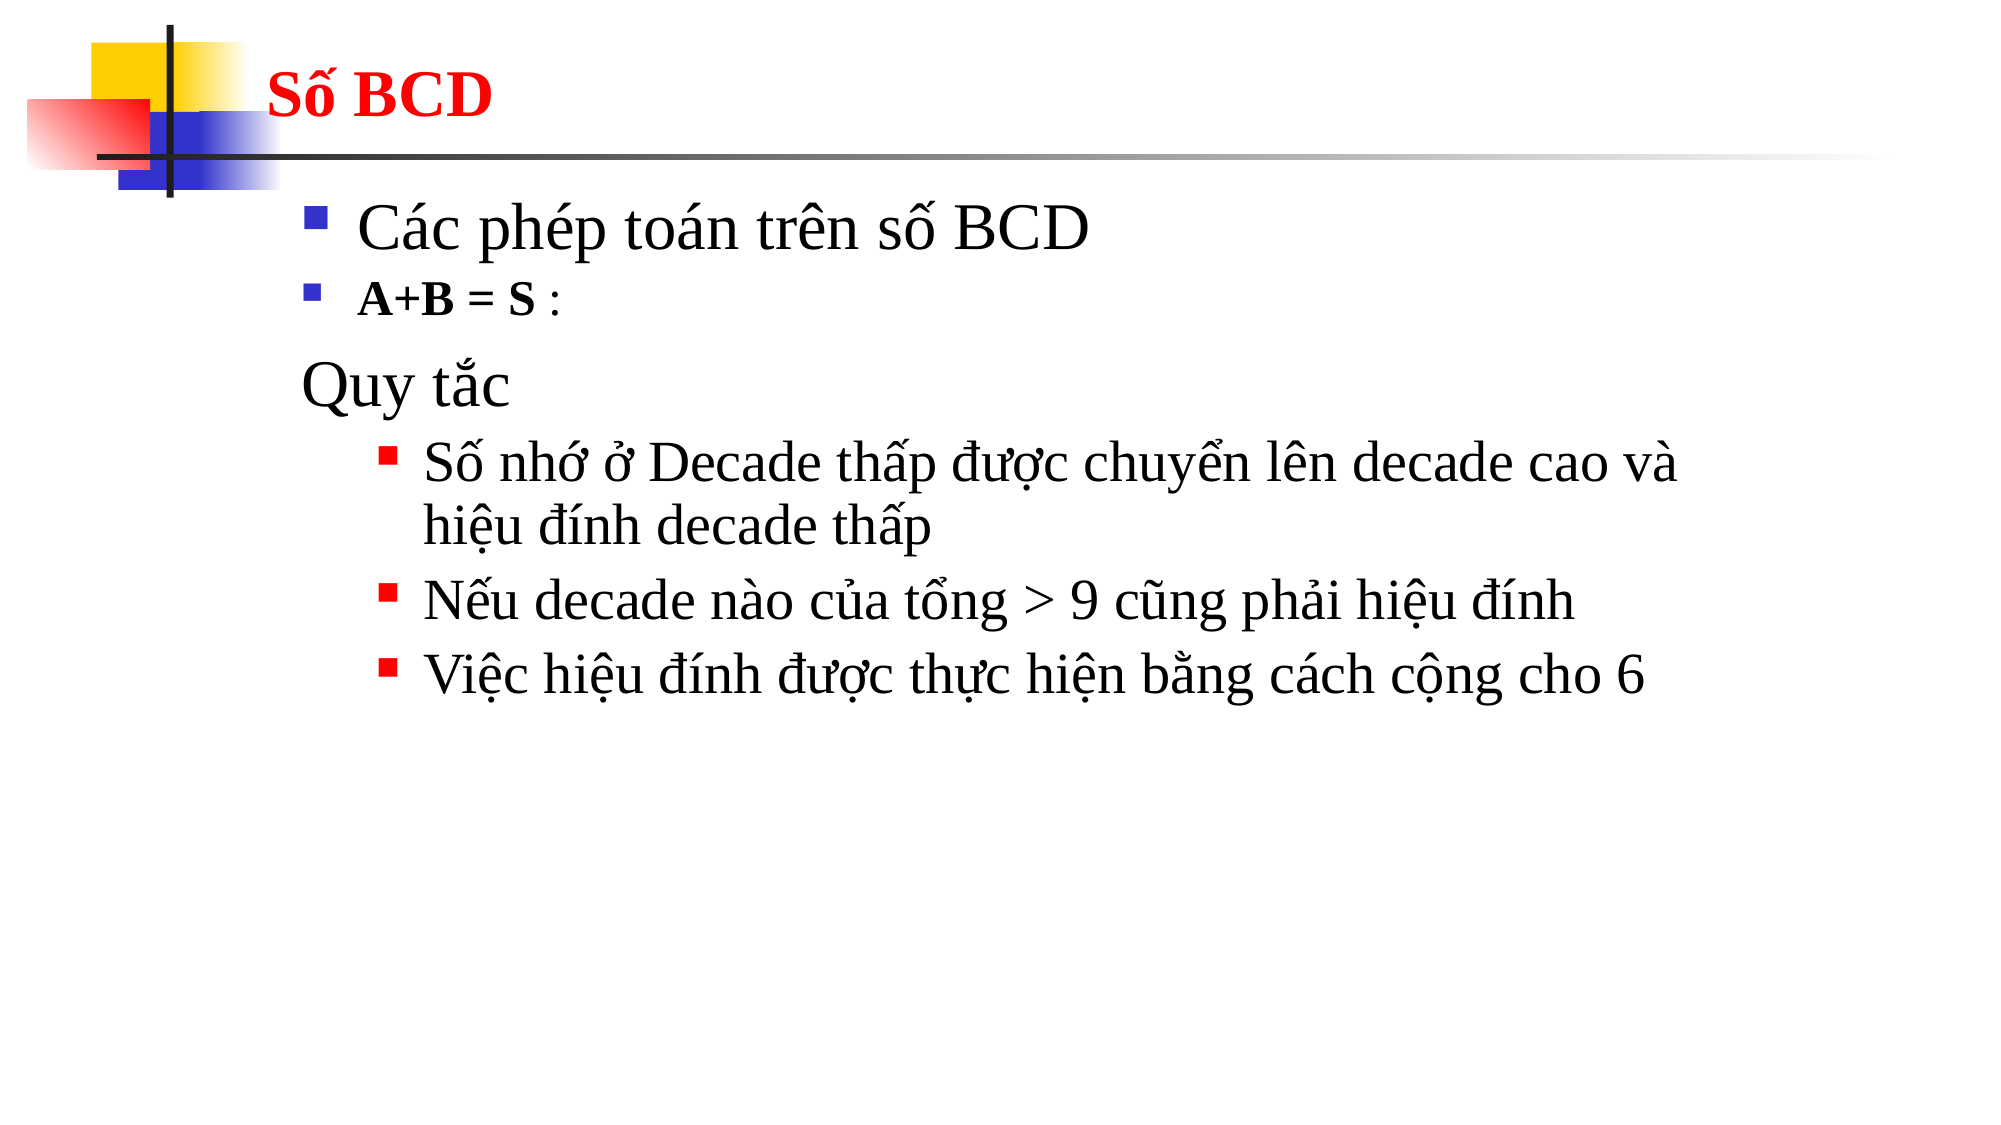

# Số BCD
Các phép toán trên số BCD
A+B = S :
Quy tắc
Số nhớ ở Decade thấp được chuyển lên decade cao và hiệu đính decade thấp
Nếu decade nào của tổng > 9 cũng phải hiệu đính
Việc hiệu đính được thực hiện bằng cách cộng cho 6